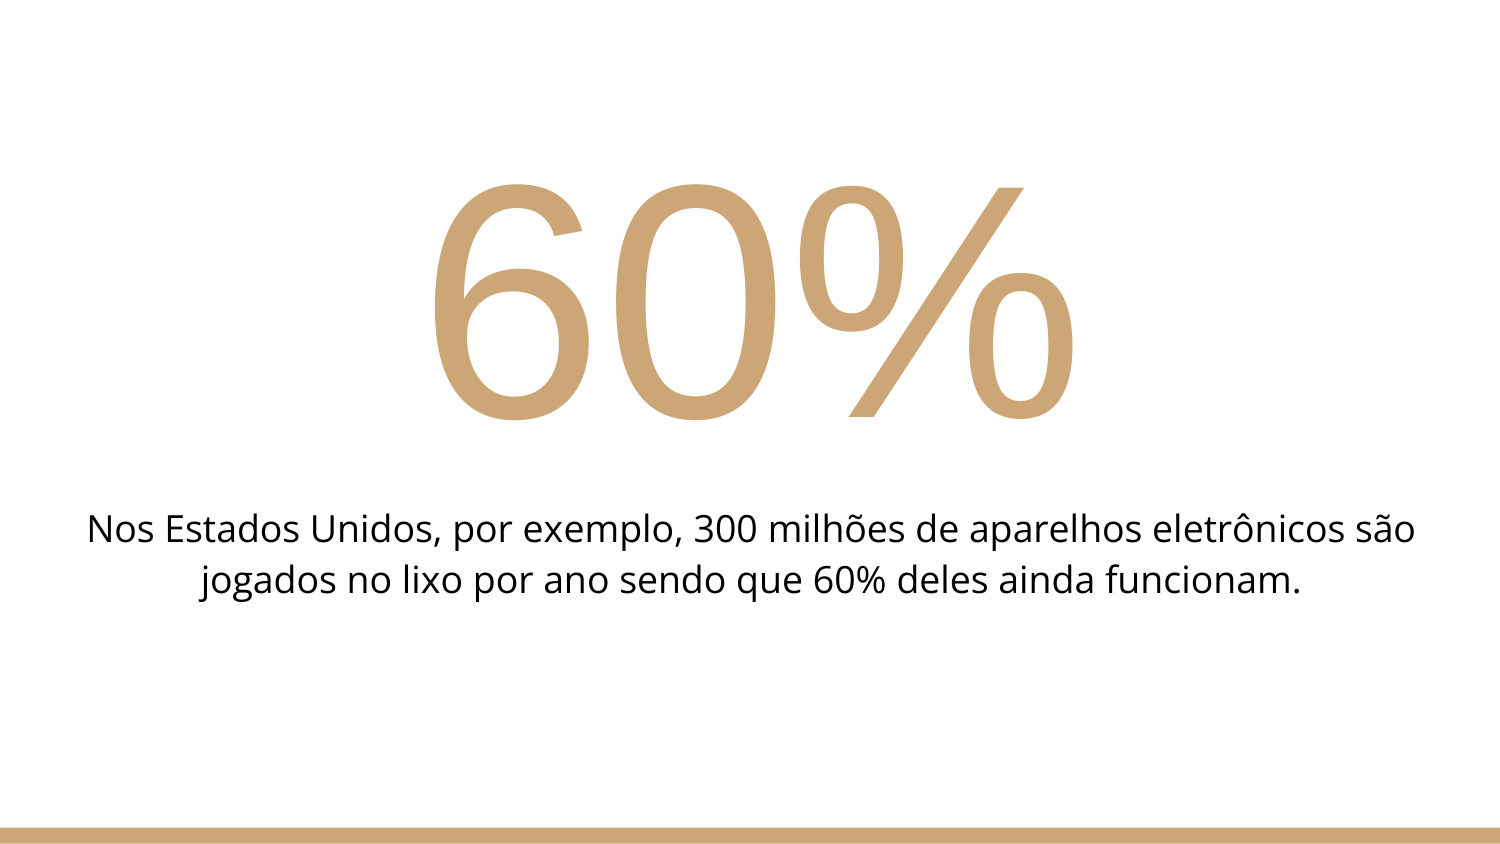

# 60%
Nos Estados Unidos, por exemplo, 300 milhões de aparelhos eletrônicos são jogados no lixo por ano sendo que 60% deles ainda funcionam.